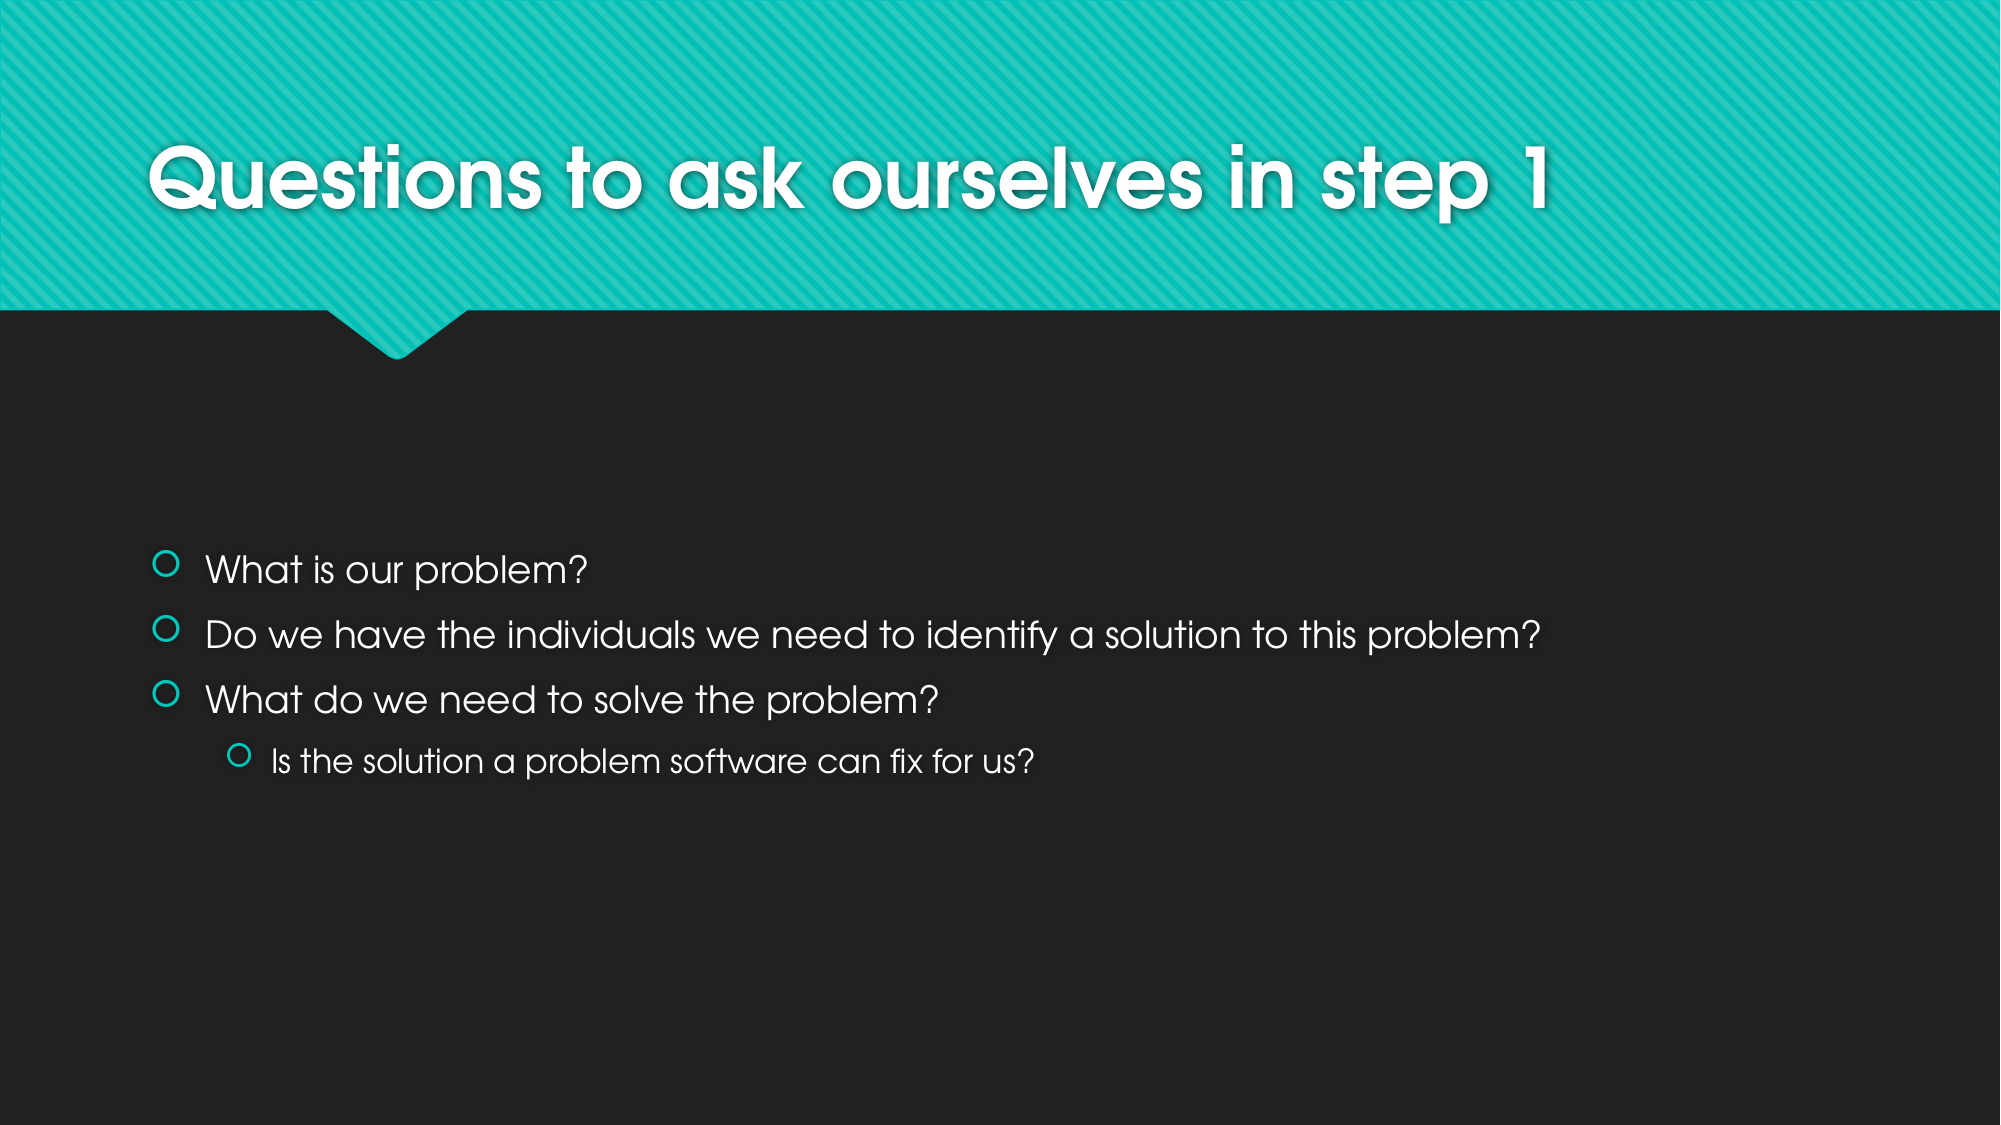

# Questions to ask ourselves in step 1
What is our problem?
Do we have the individuals we need to identify a solution to this problem?
What do we need to solve the problem?
Is the solution a problem software can fix for us?